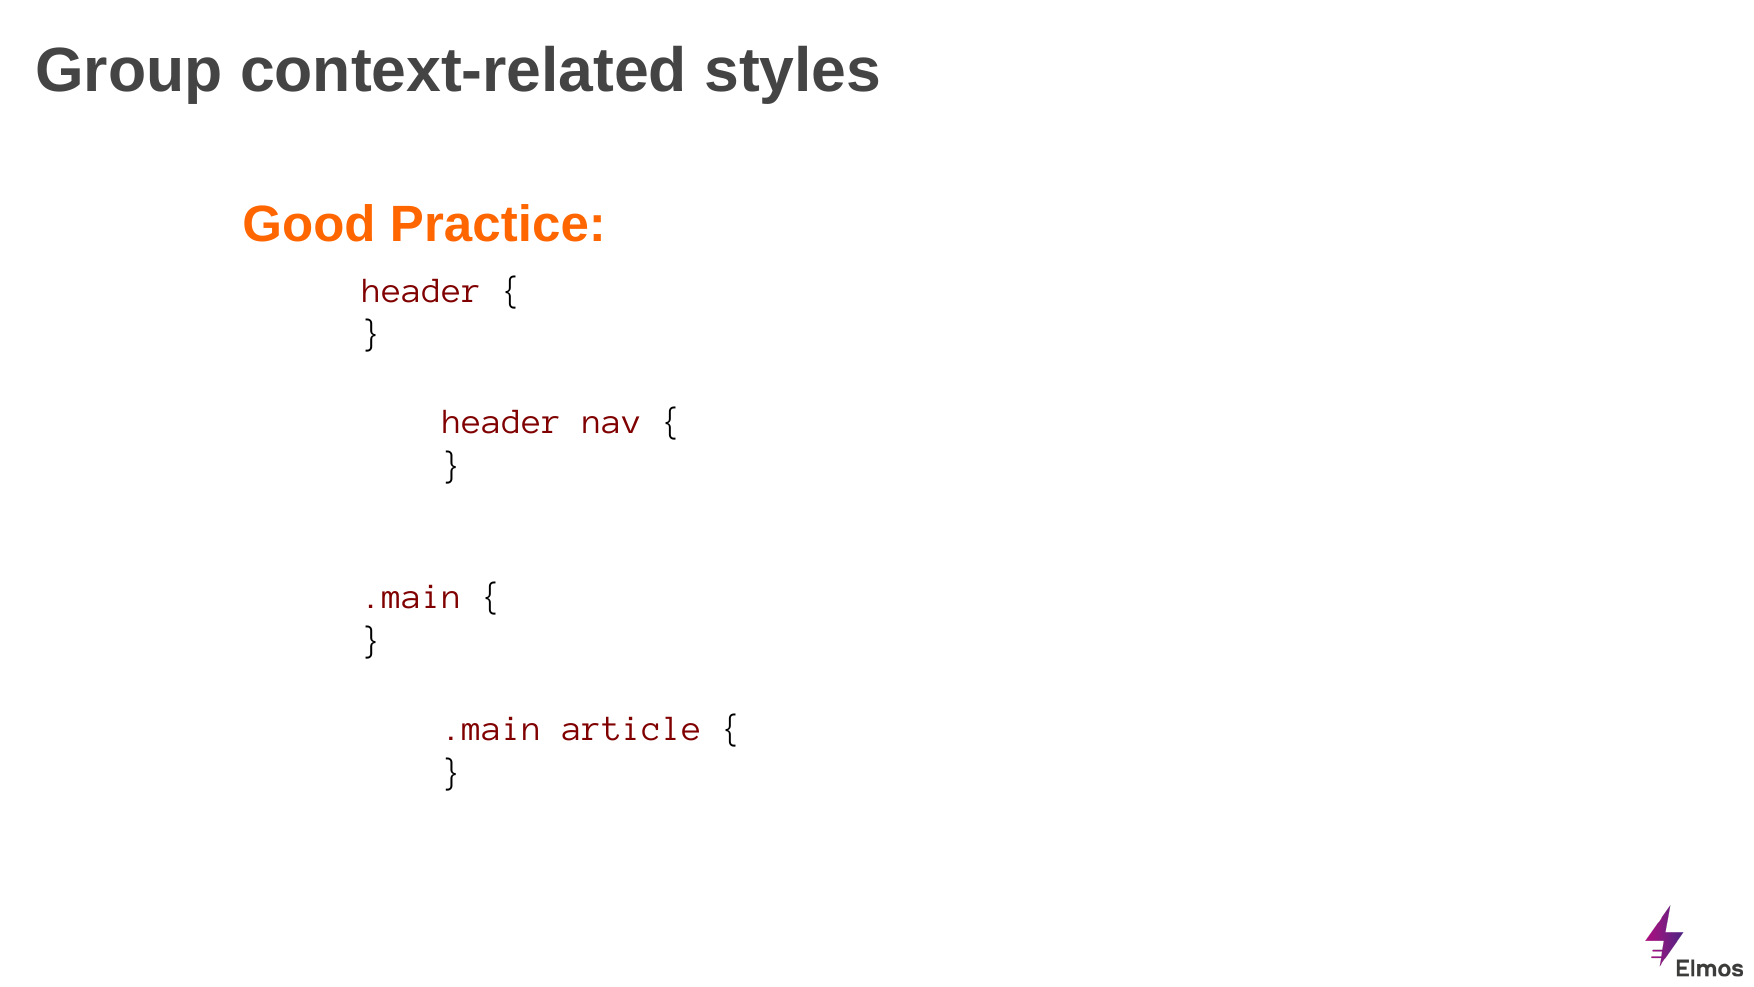

# Group context-related styles
Good Practice:
header {
}

    header nav {
    }

.main {
}

    .main article {
    }